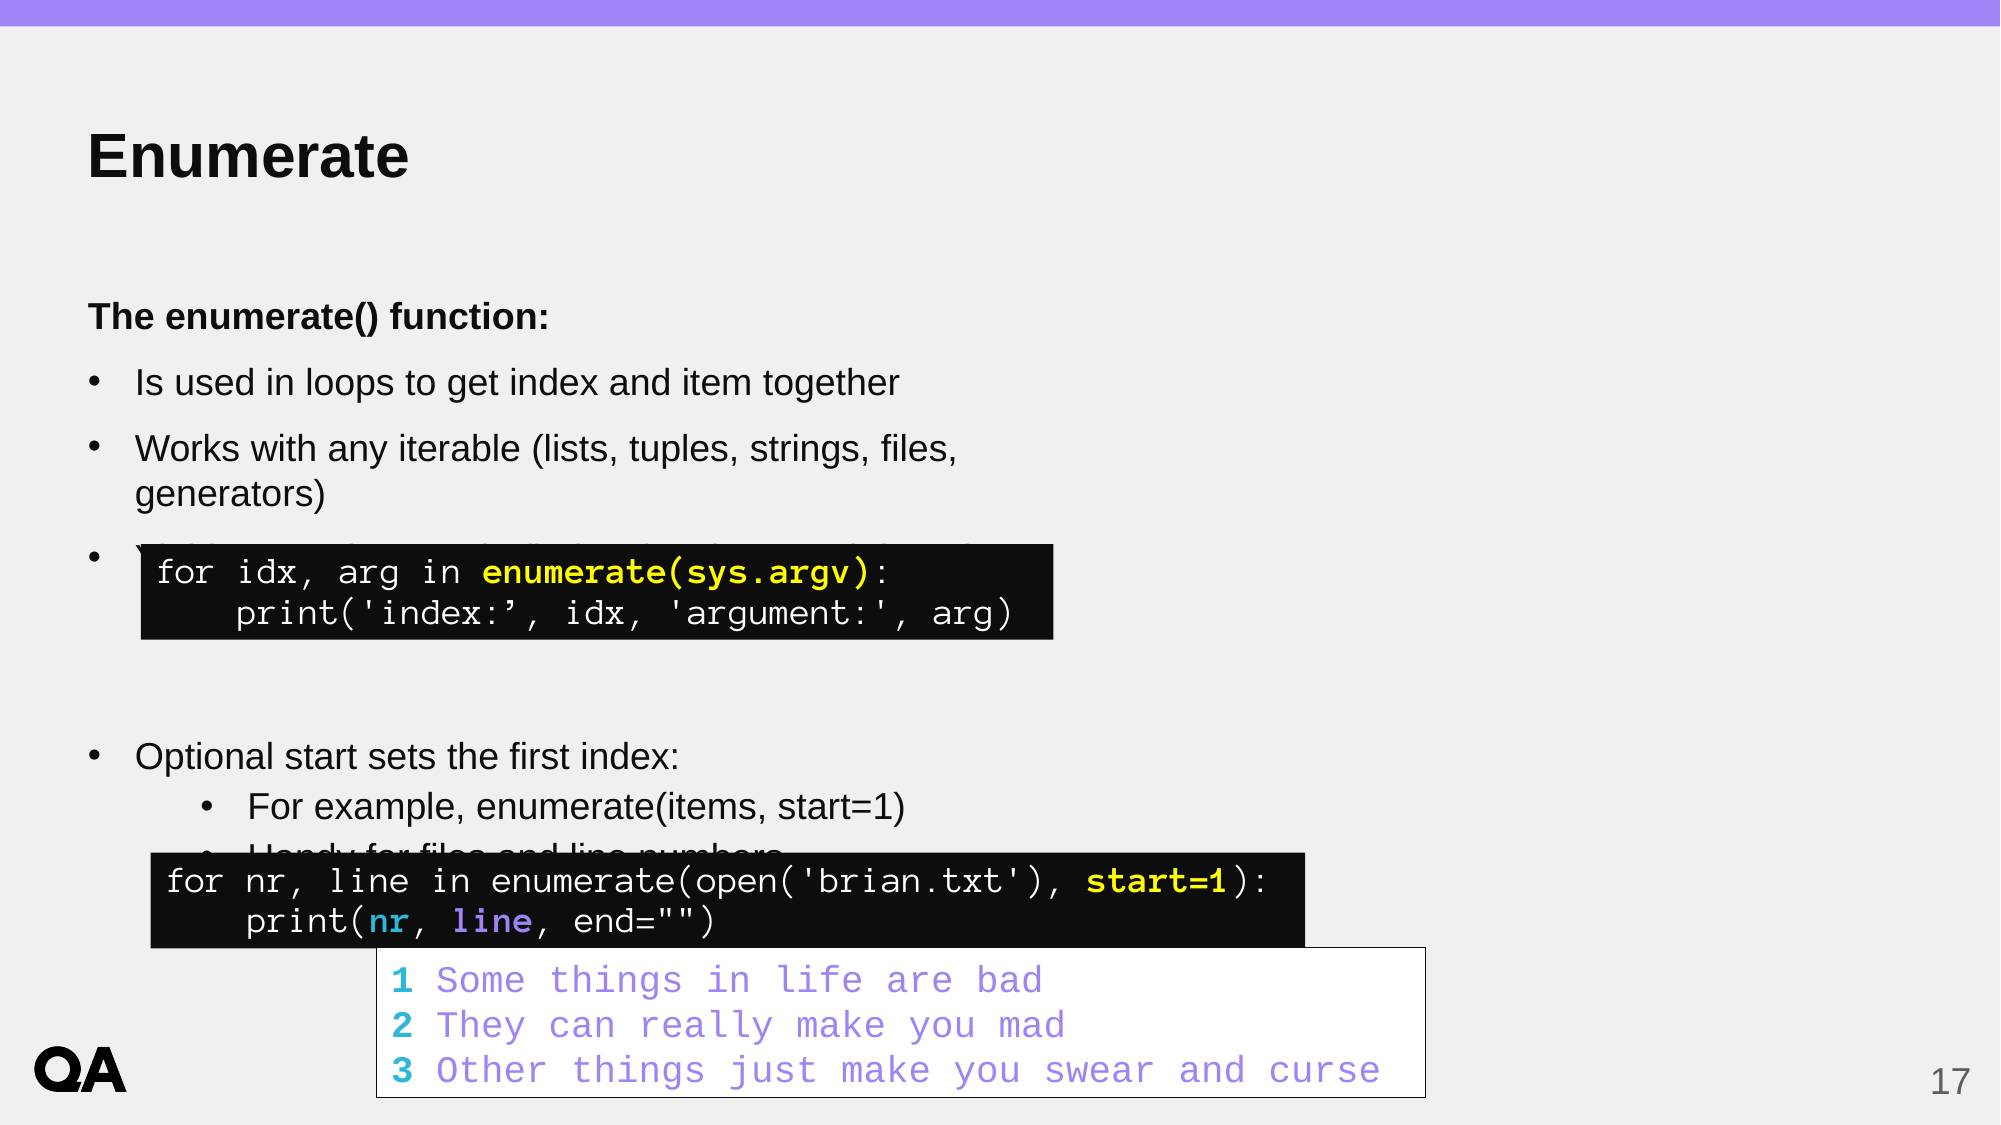

# Enumerate
The enumerate() function:
Is used in loops to get index and item together
Works with any iterable (lists, tuples, strings, files, generators)
Yields a two-item tuple (index, item) on each iteration

Optional start sets the first index:
For example, enumerate(items, start=1)
Handy for files and line numbers

for idx, arg in enumerate(sys.argv):
    print('index:’, idx, 'argument:', arg)
for nr, line in enumerate(open('brian.txt'), start=1):
    print(nr, line, end="")
1 Some things in life are bad
2 They can really make you mad
3 Other things just make you swear and curse
17